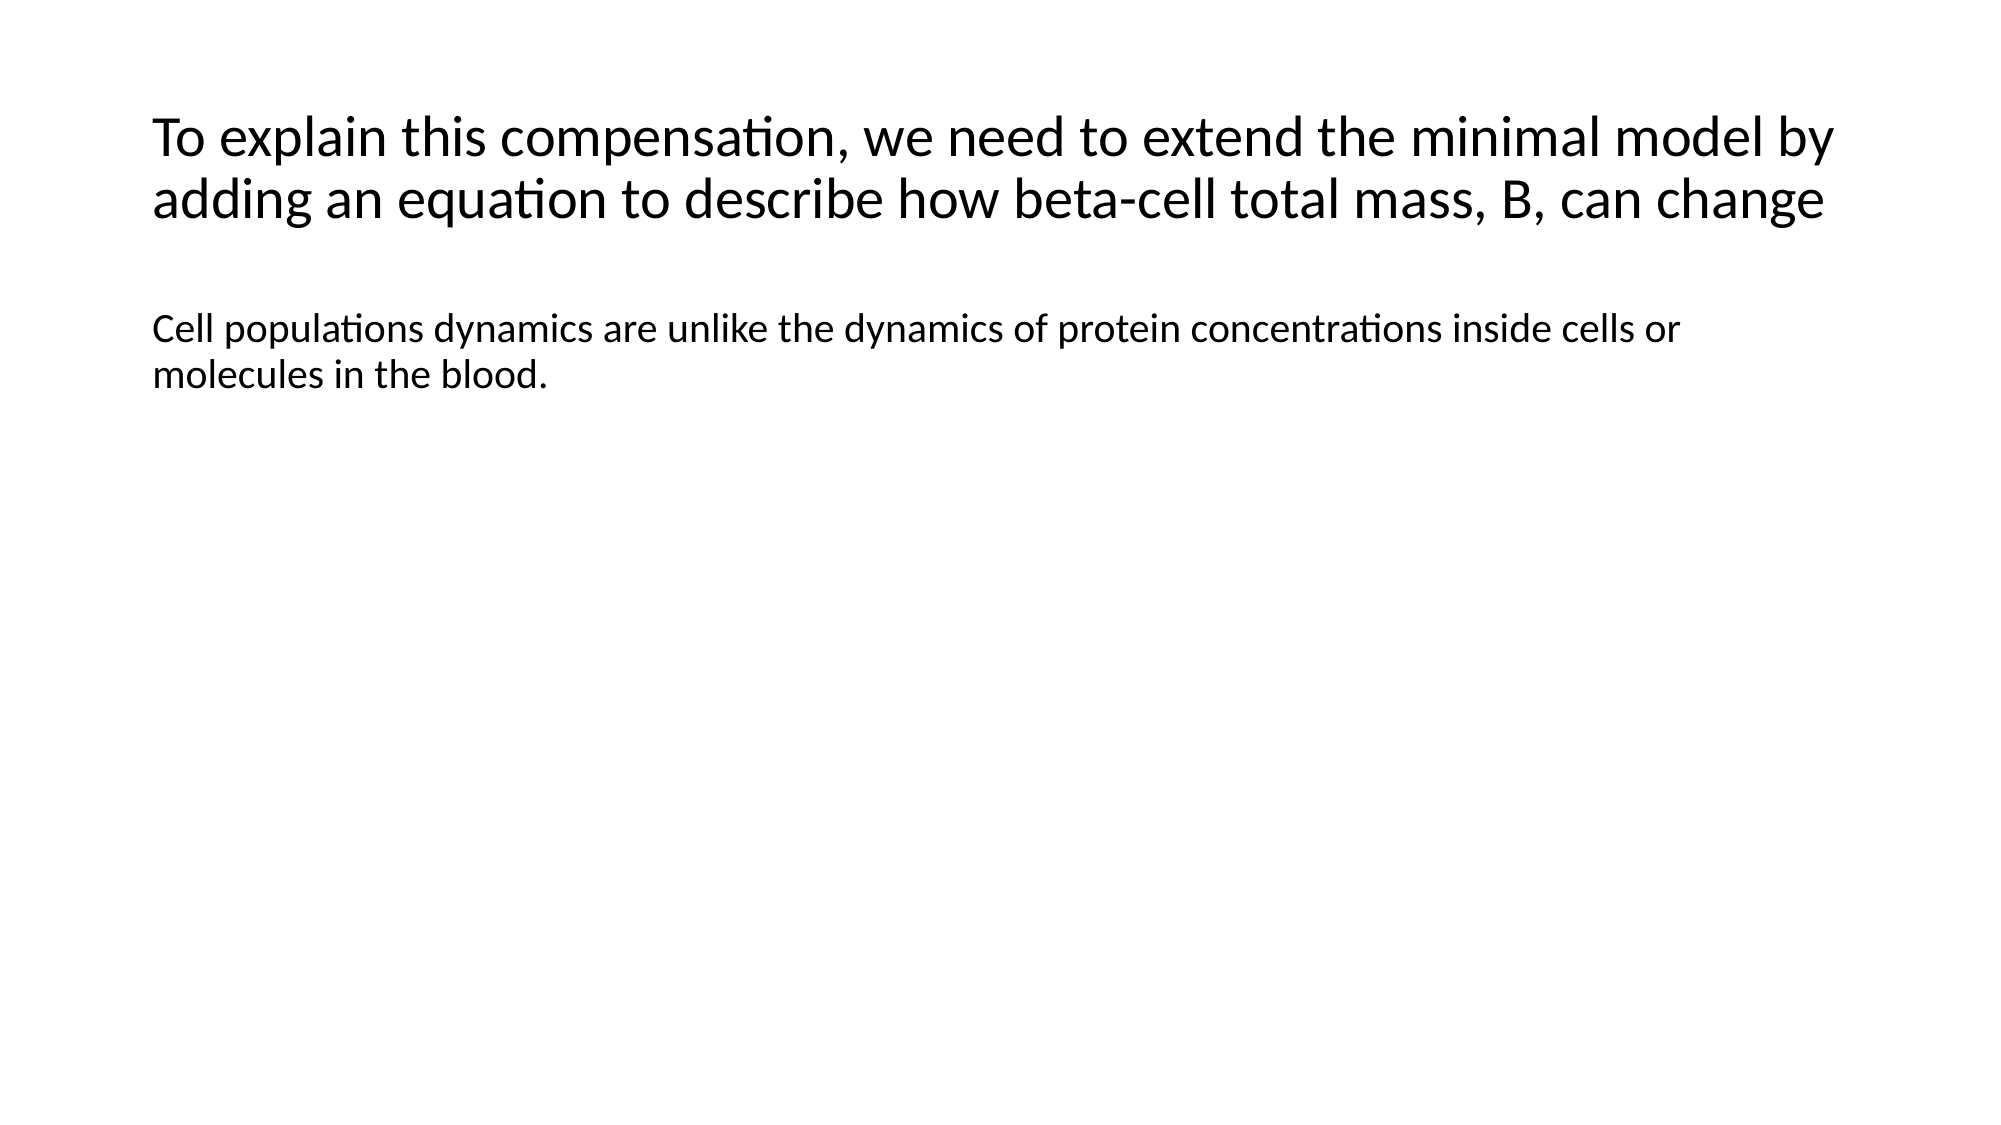

# To explain this compensation, we need to extend the minimal model by adding an equation to describe how beta-cell total mass, B, can change
Cell populations dynamics are unlike the dynamics of protein concentrations inside cells or molecules in the blood.